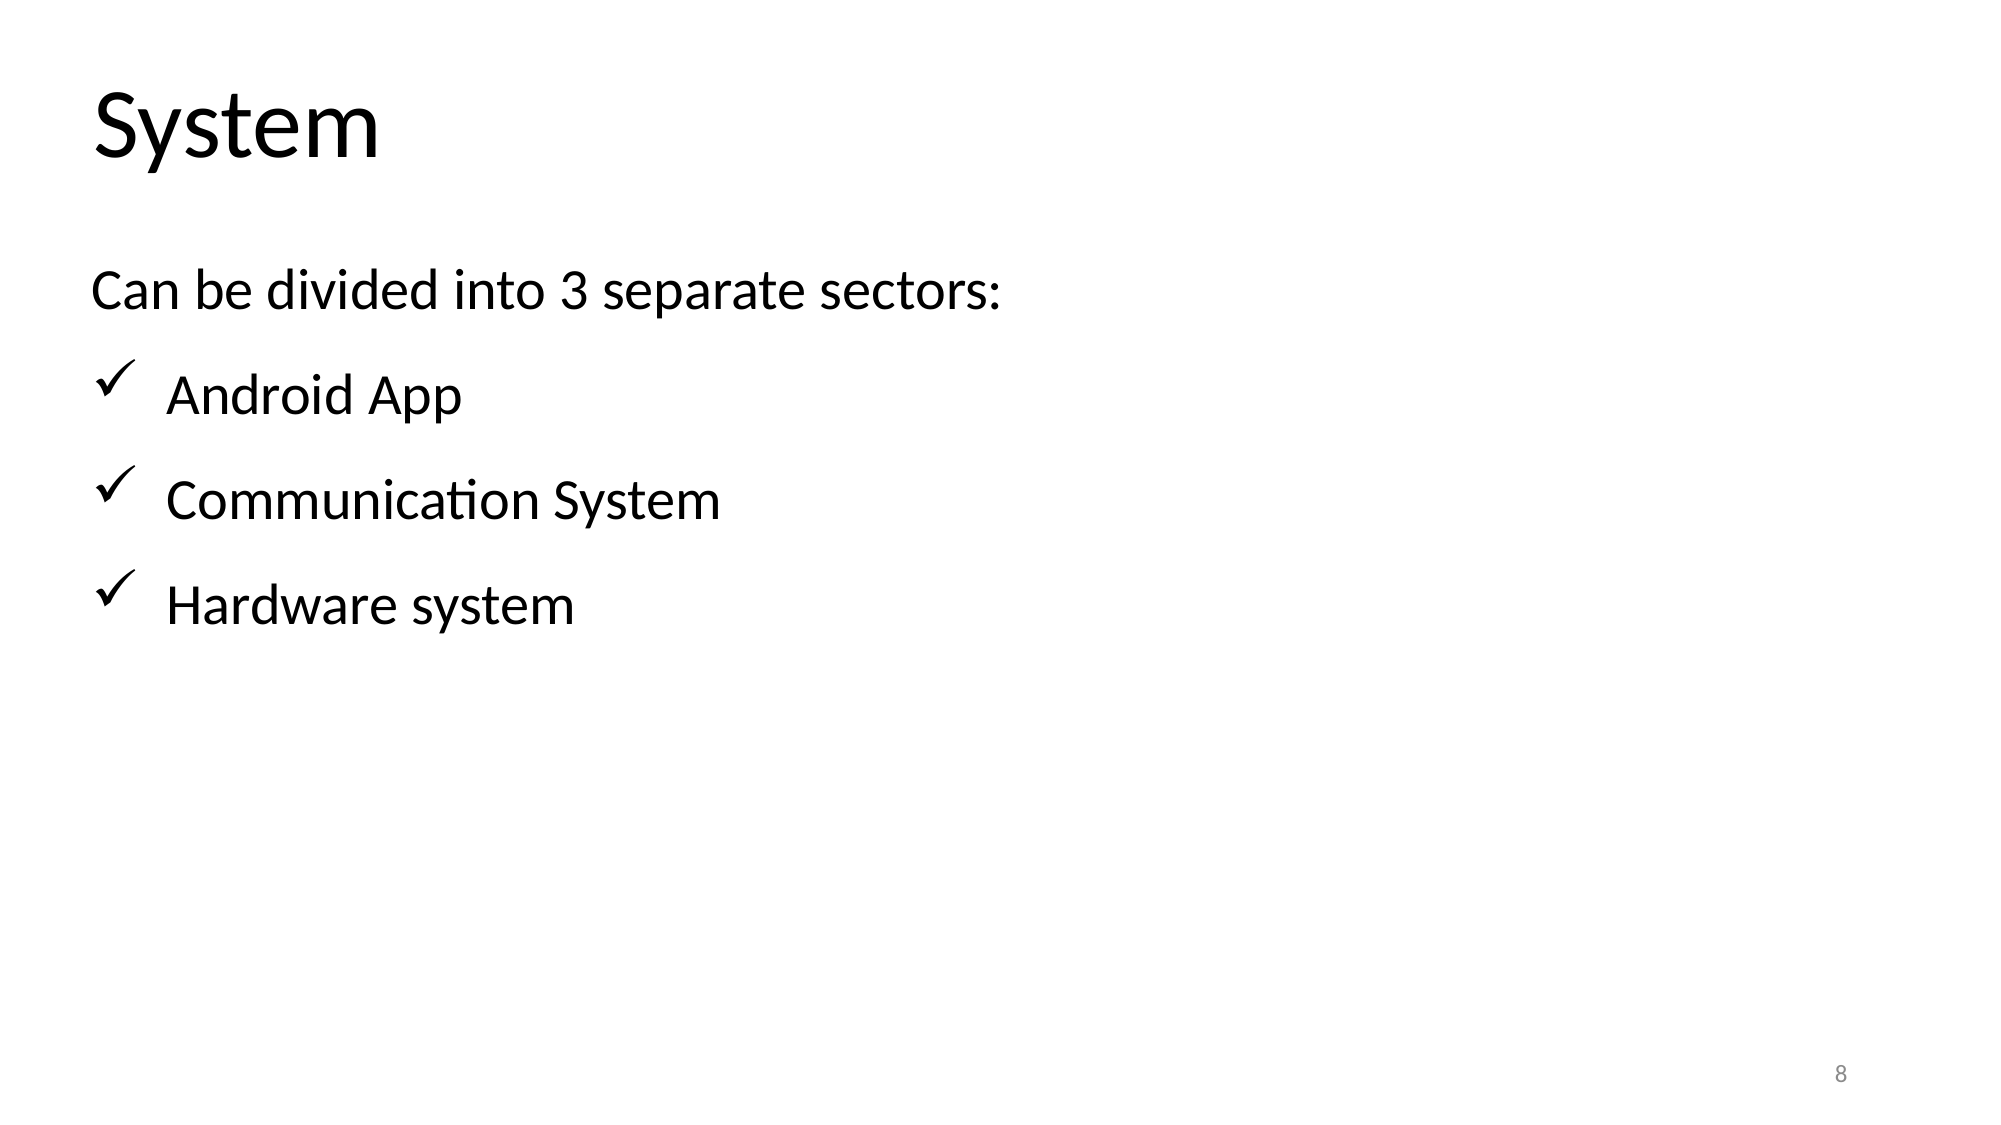

System
Can be divided into 3 separate sectors:
Android App
Communication System
Hardware system
8